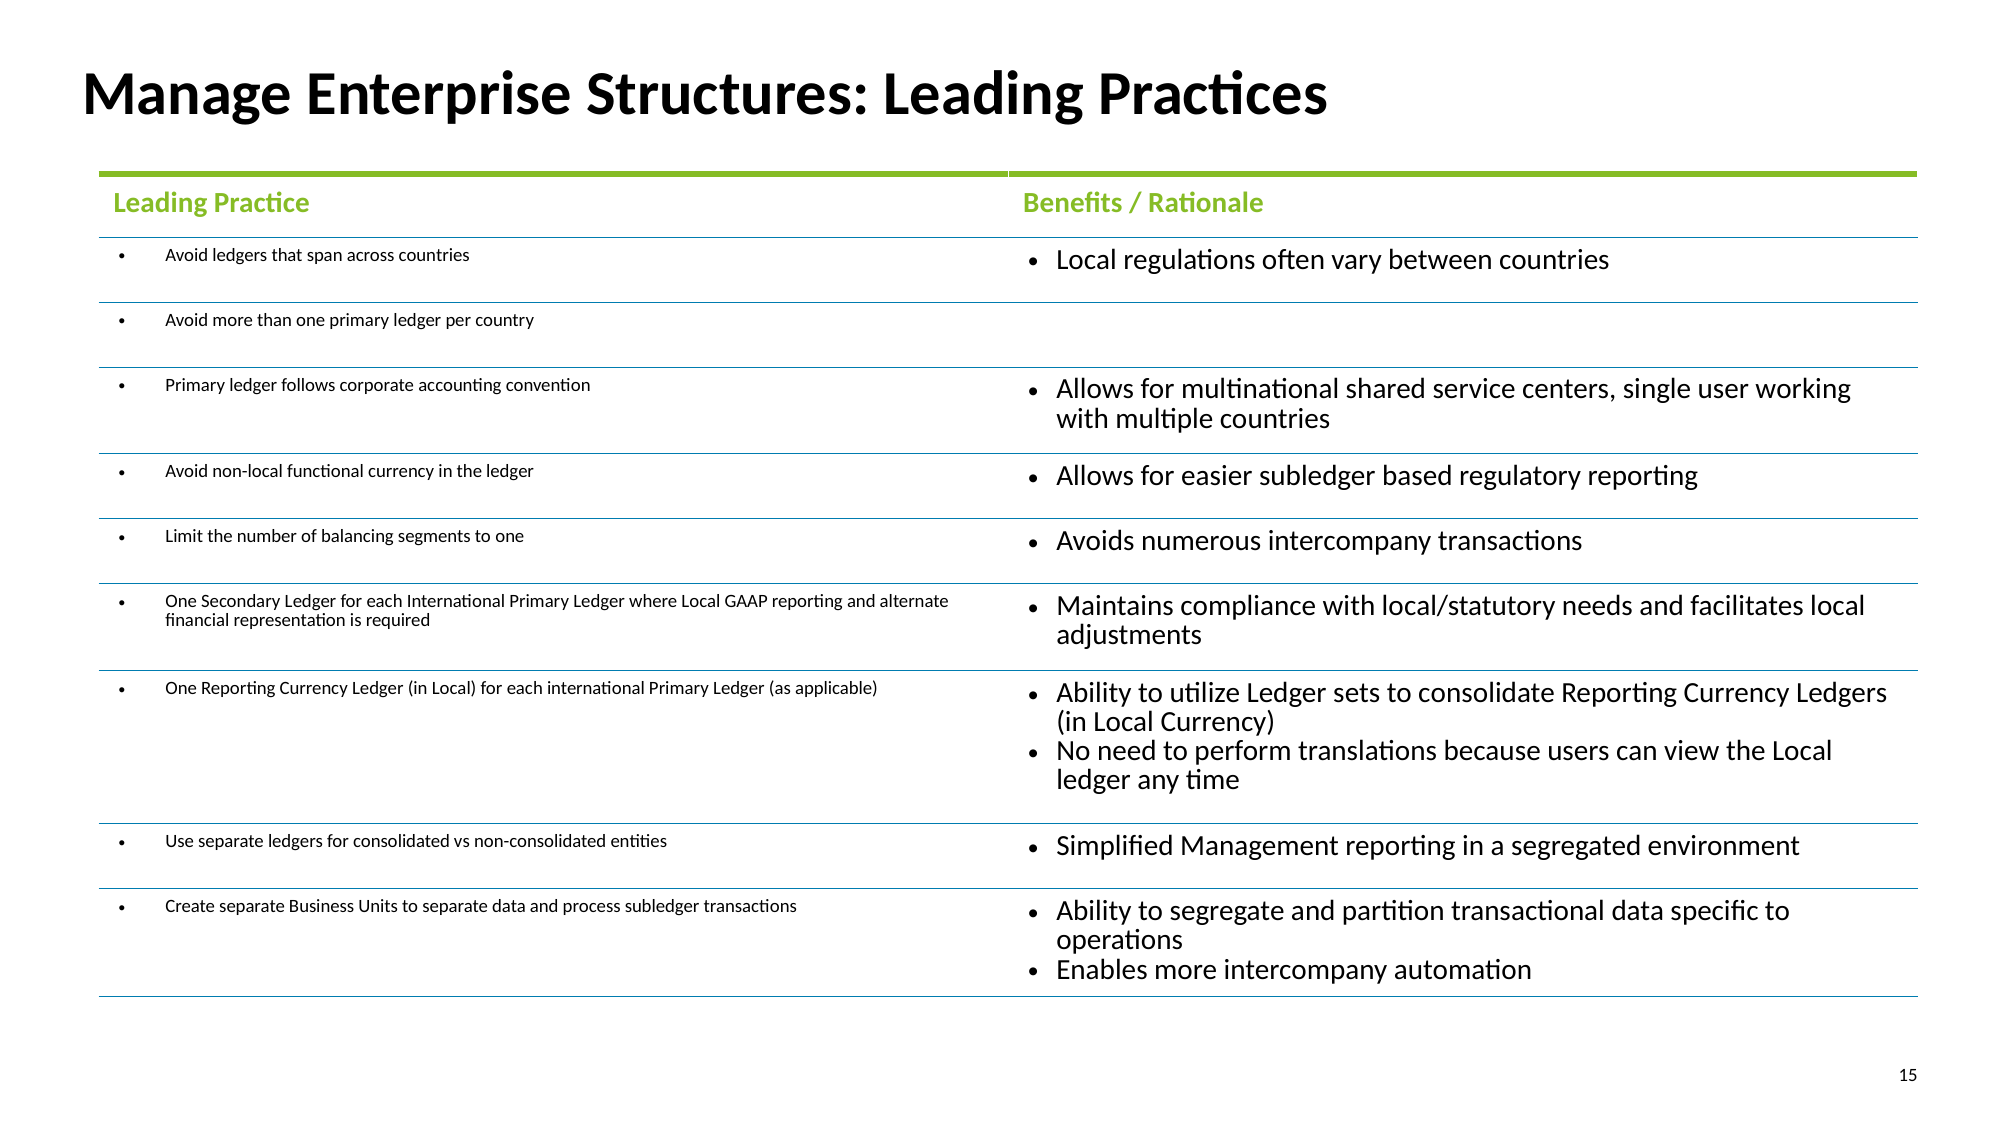

# Manage Enterprise Structures: Leading Practices
| Leading Practice | Benefits / Rationale |
| --- | --- |
| Avoid ledgers that span across countries | Local regulations often vary between countries |
| Avoid more than one primary ledger per country |  |
| Primary ledger follows corporate accounting convention | Allows for multinational shared service centers, single user working with multiple countries |
| Avoid non-local functional currency in the ledger | Allows for easier subledger based regulatory reporting |
| Limit the number of balancing segments to one | Avoids numerous intercompany transactions |
| One Secondary Ledger for each International Primary Ledger where Local GAAP reporting and alternate financial representation is required | Maintains compliance with local/statutory needs and facilitates local adjustments |
| One Reporting Currency Ledger (in Local) for each international Primary Ledger (as applicable) | Ability to utilize Ledger sets to consolidate Reporting Currency Ledgers (in Local Currency) No need to perform translations because users can view the Local ledger any time |
| Use separate ledgers for consolidated vs non-consolidated entities | Simplified Management reporting in a segregated environment |
| Create separate Business Units to separate data and process subledger transactions | Ability to segregate and partition transactional data specific to operations Enables more intercompany automation |